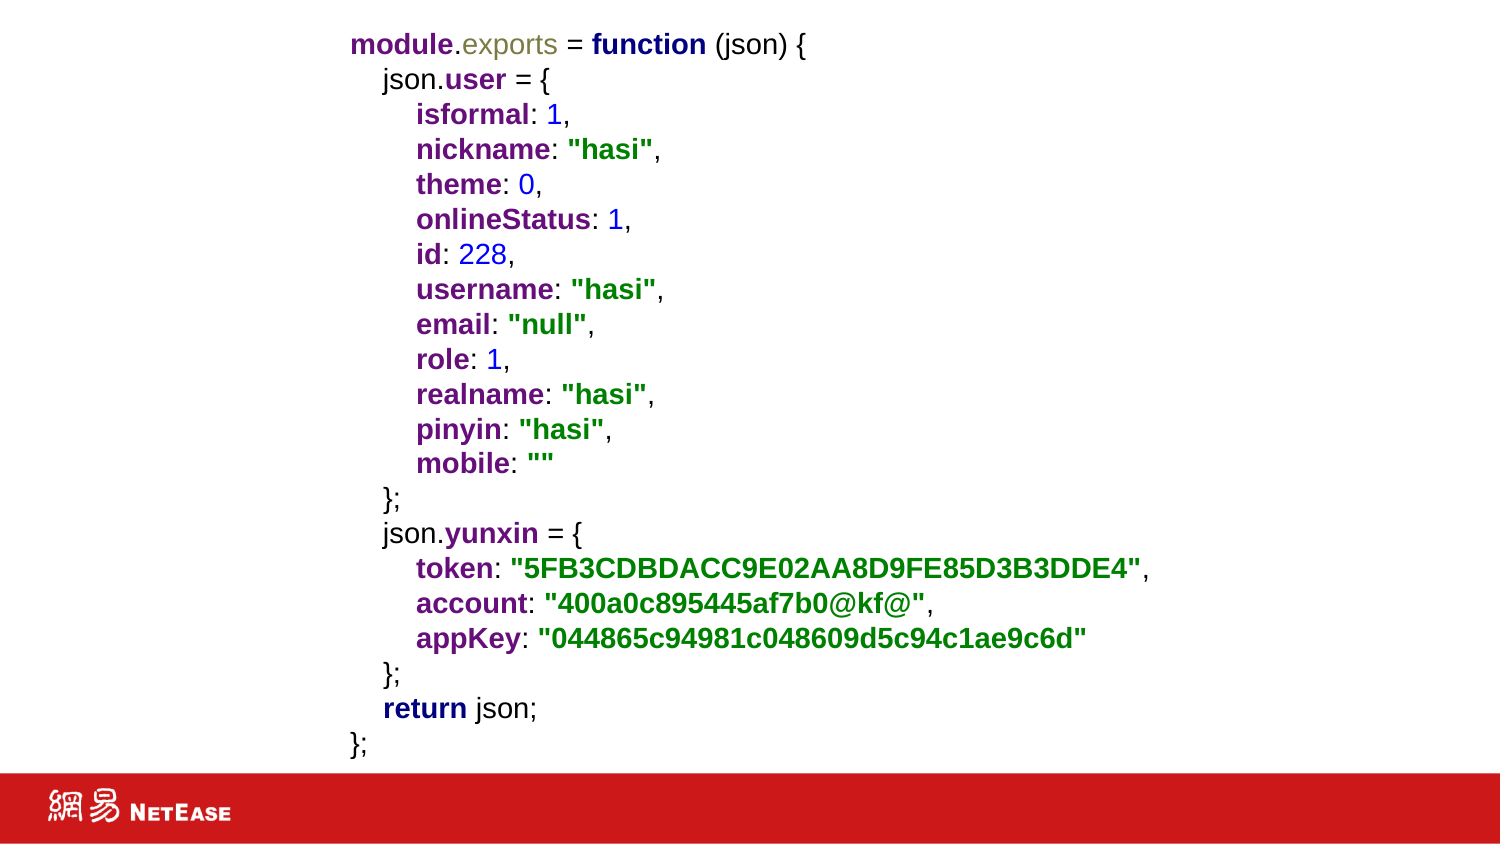

module.exports = function (json) {
    json.user = {
        isformal: 1,
        nickname: "hasi",
        theme: 0,
        onlineStatus: 1,
        id: 228,
        username: "hasi",
        email: "null",
        role: 1,
        realname: "hasi",
        pinyin: "hasi",
        mobile: ""
    };
    json.yunxin = {
        token: "5FB3CDBDACC9E02AA8D9FE85D3B3DDE4",
        account: "400a0c895445af7b0@kf@",
        appKey: "044865c94981c048609d5c94c1ae9c6d"
    };
    return json;
};